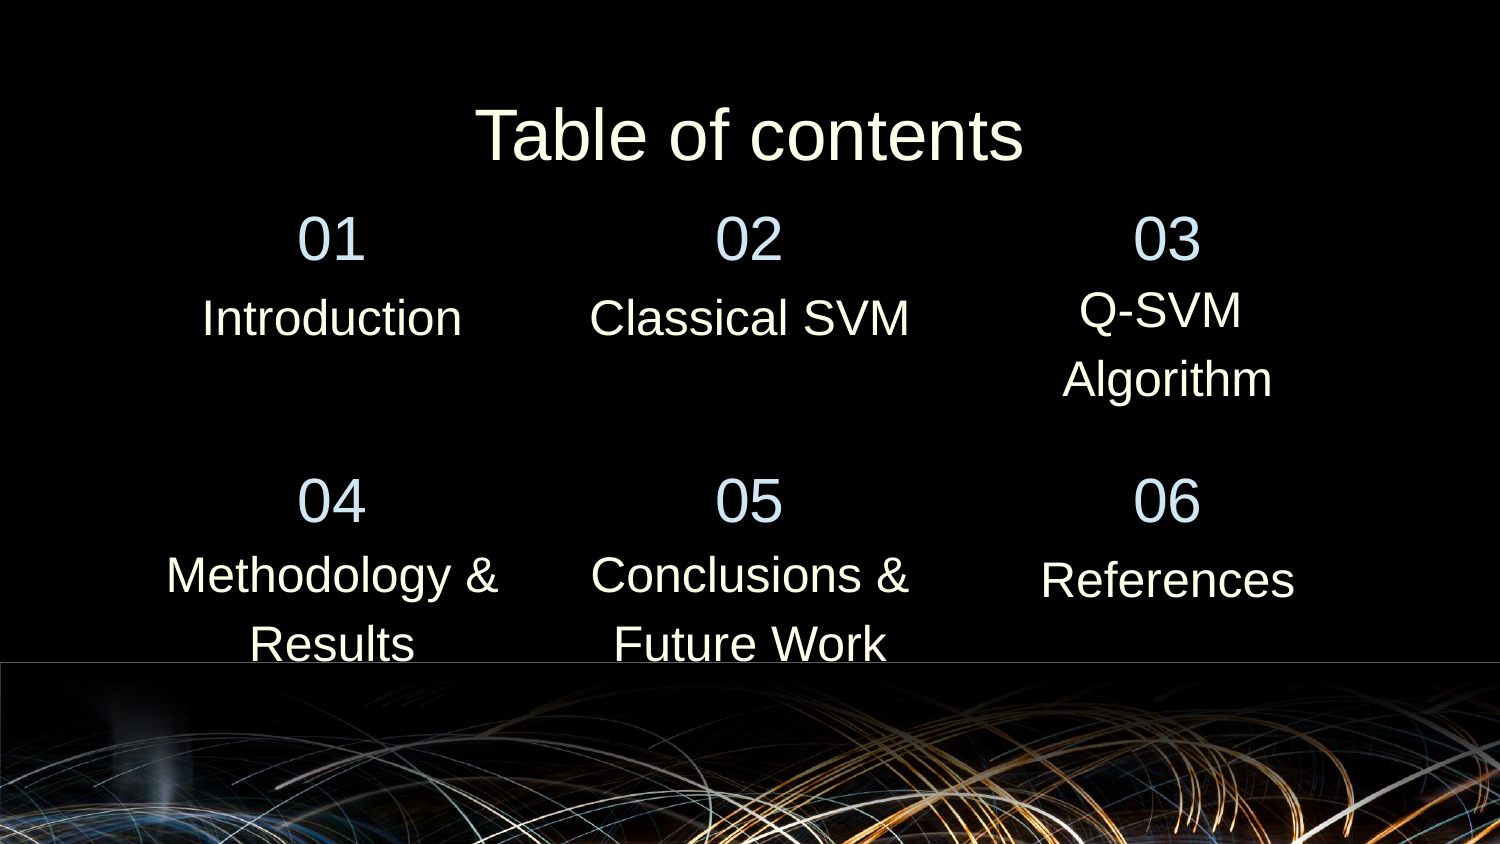

# Table of contents
01
02
03
Q-SVM  Algorithm
Introduction
Classical SVM
04
05
06
Methodology & Results
Conclusions & Future Work
References